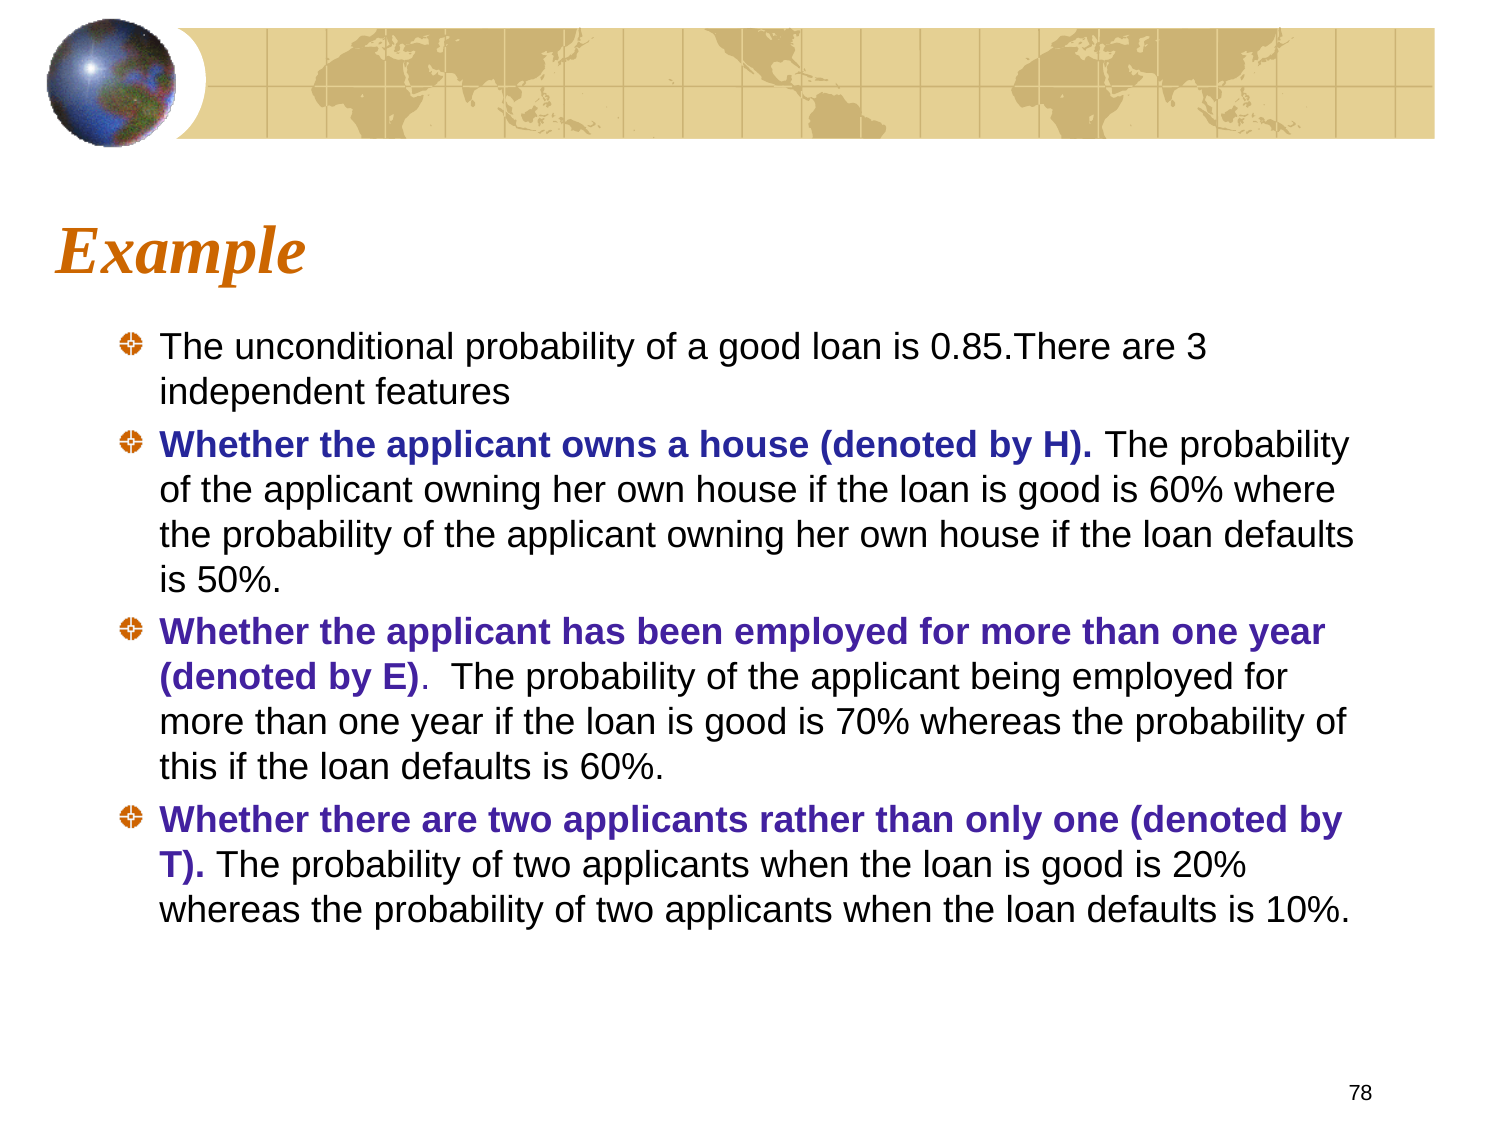

# Example
The unconditional probability of a good loan is 0.85.There are 3 independent features
Whether the applicant owns a house (denoted by H). The probability of the applicant owning her own house if the loan is good is 60% where the probability of the applicant owning her own house if the loan defaults is 50%.
Whether the applicant has been employed for more than one year (denoted by E).  The probability of the applicant being employed for more than one year if the loan is good is 70% whereas the probability of this if the loan defaults is 60%.
Whether there are two applicants rather than only one (denoted by T). The probability of two applicants when the loan is good is 20% whereas the probability of two applicants when the loan defaults is 10%.

78